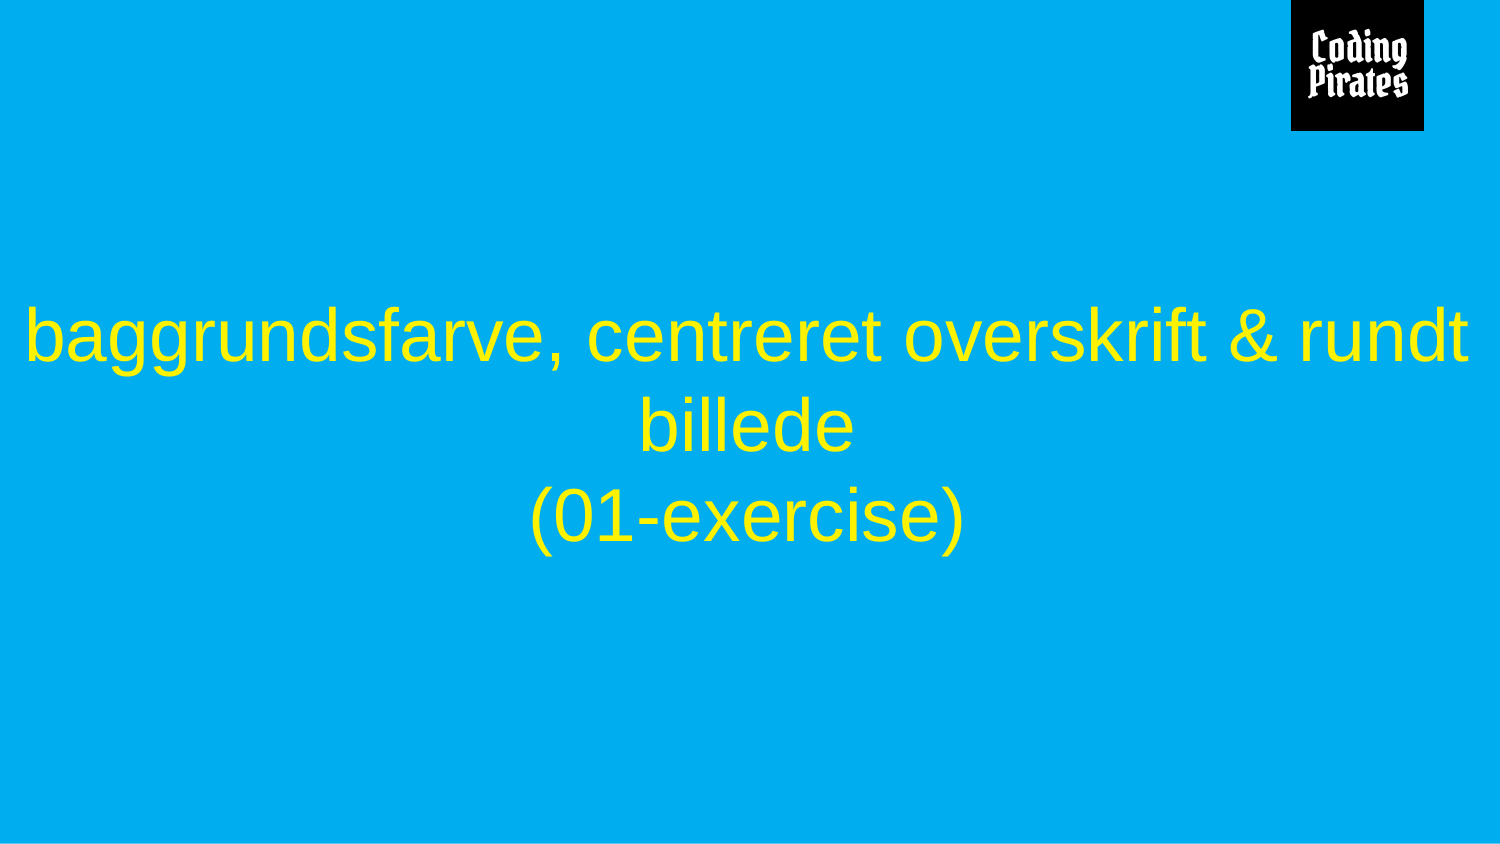

# baggrundsfarve, centreret overskrift & rundt billede
(01-exercise)